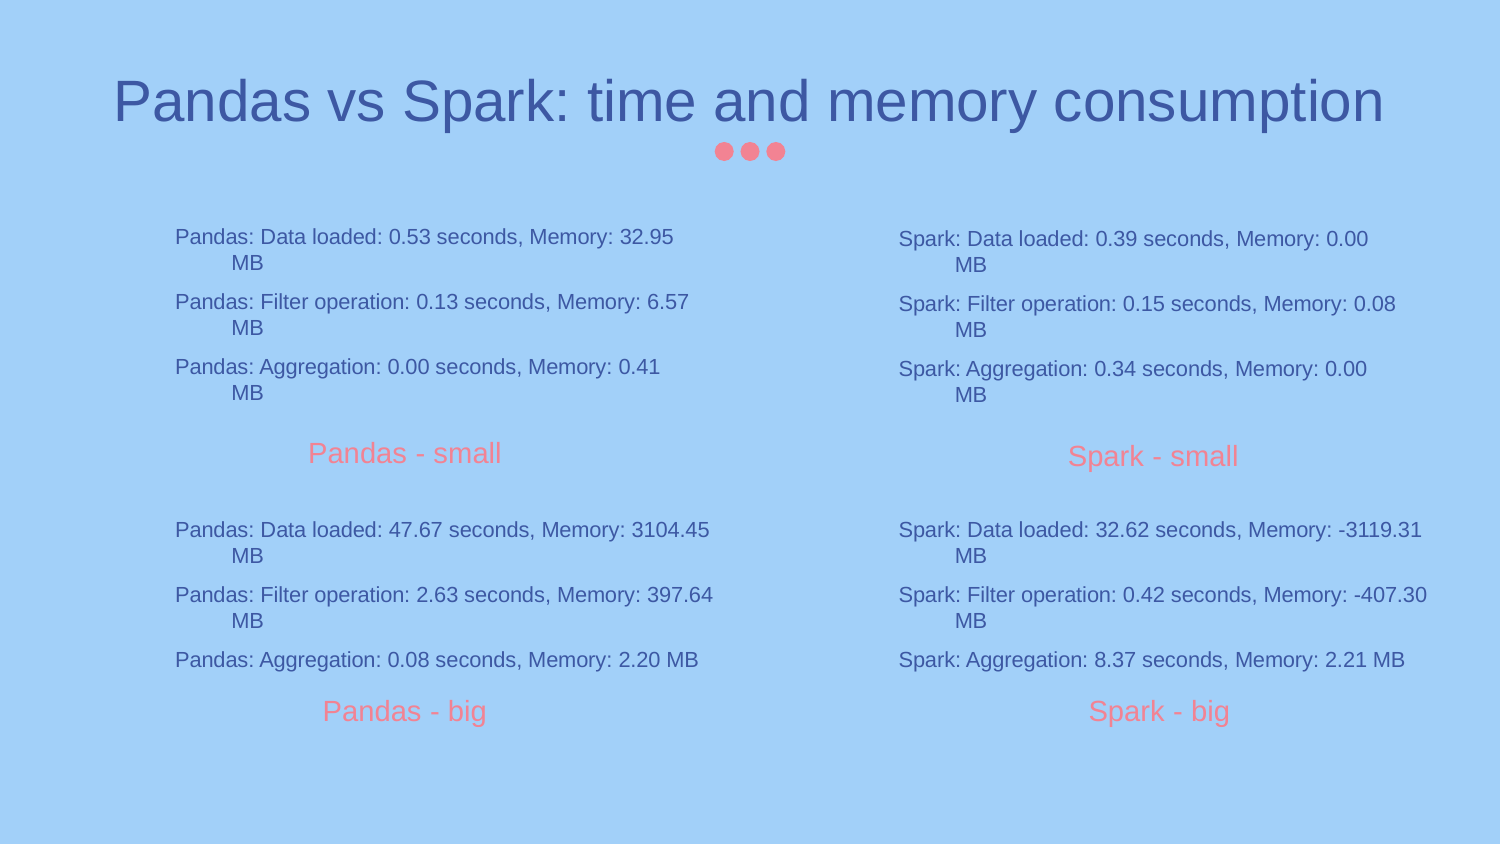

# Pandas vs Spark: time and memory consumption
Pandas: Data loaded: 0.53 seconds, Memory: 32.95 MB
Pandas: Filter operation: 0.13 seconds, Memory: 6.57 MB
Pandas: Aggregation: 0.00 seconds, Memory: 0.41 MB
Spark: Data loaded: 0.39 seconds, Memory: 0.00 MB
Spark: Filter operation: 0.15 seconds, Memory: 0.08 MB
Spark: Aggregation: 0.34 seconds, Memory: 0.00 MB
Pandas - small
Spark - small
Pandas: Data loaded: 47.67 seconds, Memory: 3104.45 MB
Pandas: Filter operation: 2.63 seconds, Memory: 397.64 MB
Pandas: Aggregation: 0.08 seconds, Memory: 2.20 MB
Spark: Data loaded: 32.62 seconds, Memory: -3119.31 MB
Spark: Filter operation: 0.42 seconds, Memory: -407.30 MB
Spark: Aggregation: 8.37 seconds, Memory: 2.21 MB
Pandas - big
Spark - big